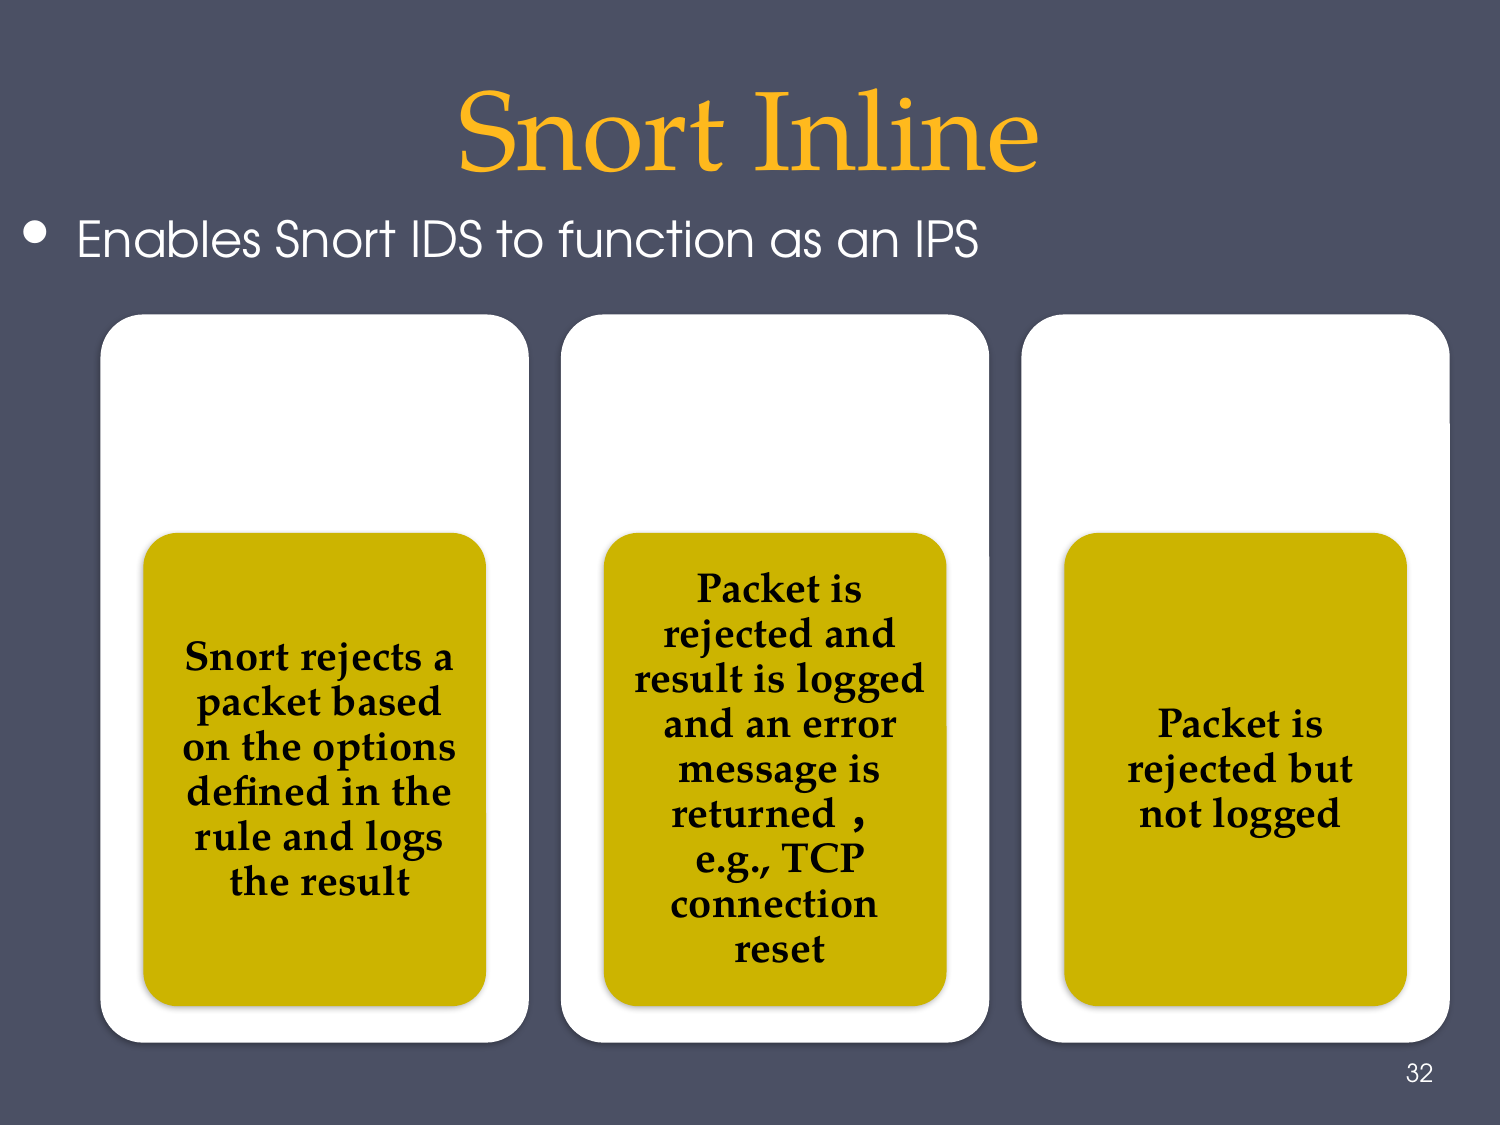

# Snort Inline
Enables Snort IDS to function as an IPS
Drop
Snort rejects a packet based on the options defined in the rule and logs the result
Reject
Packet is rejected and result is logged and an error message is returned， e.g., TCP connection  reset
Sdrop
Packet is rejected but not logged
32